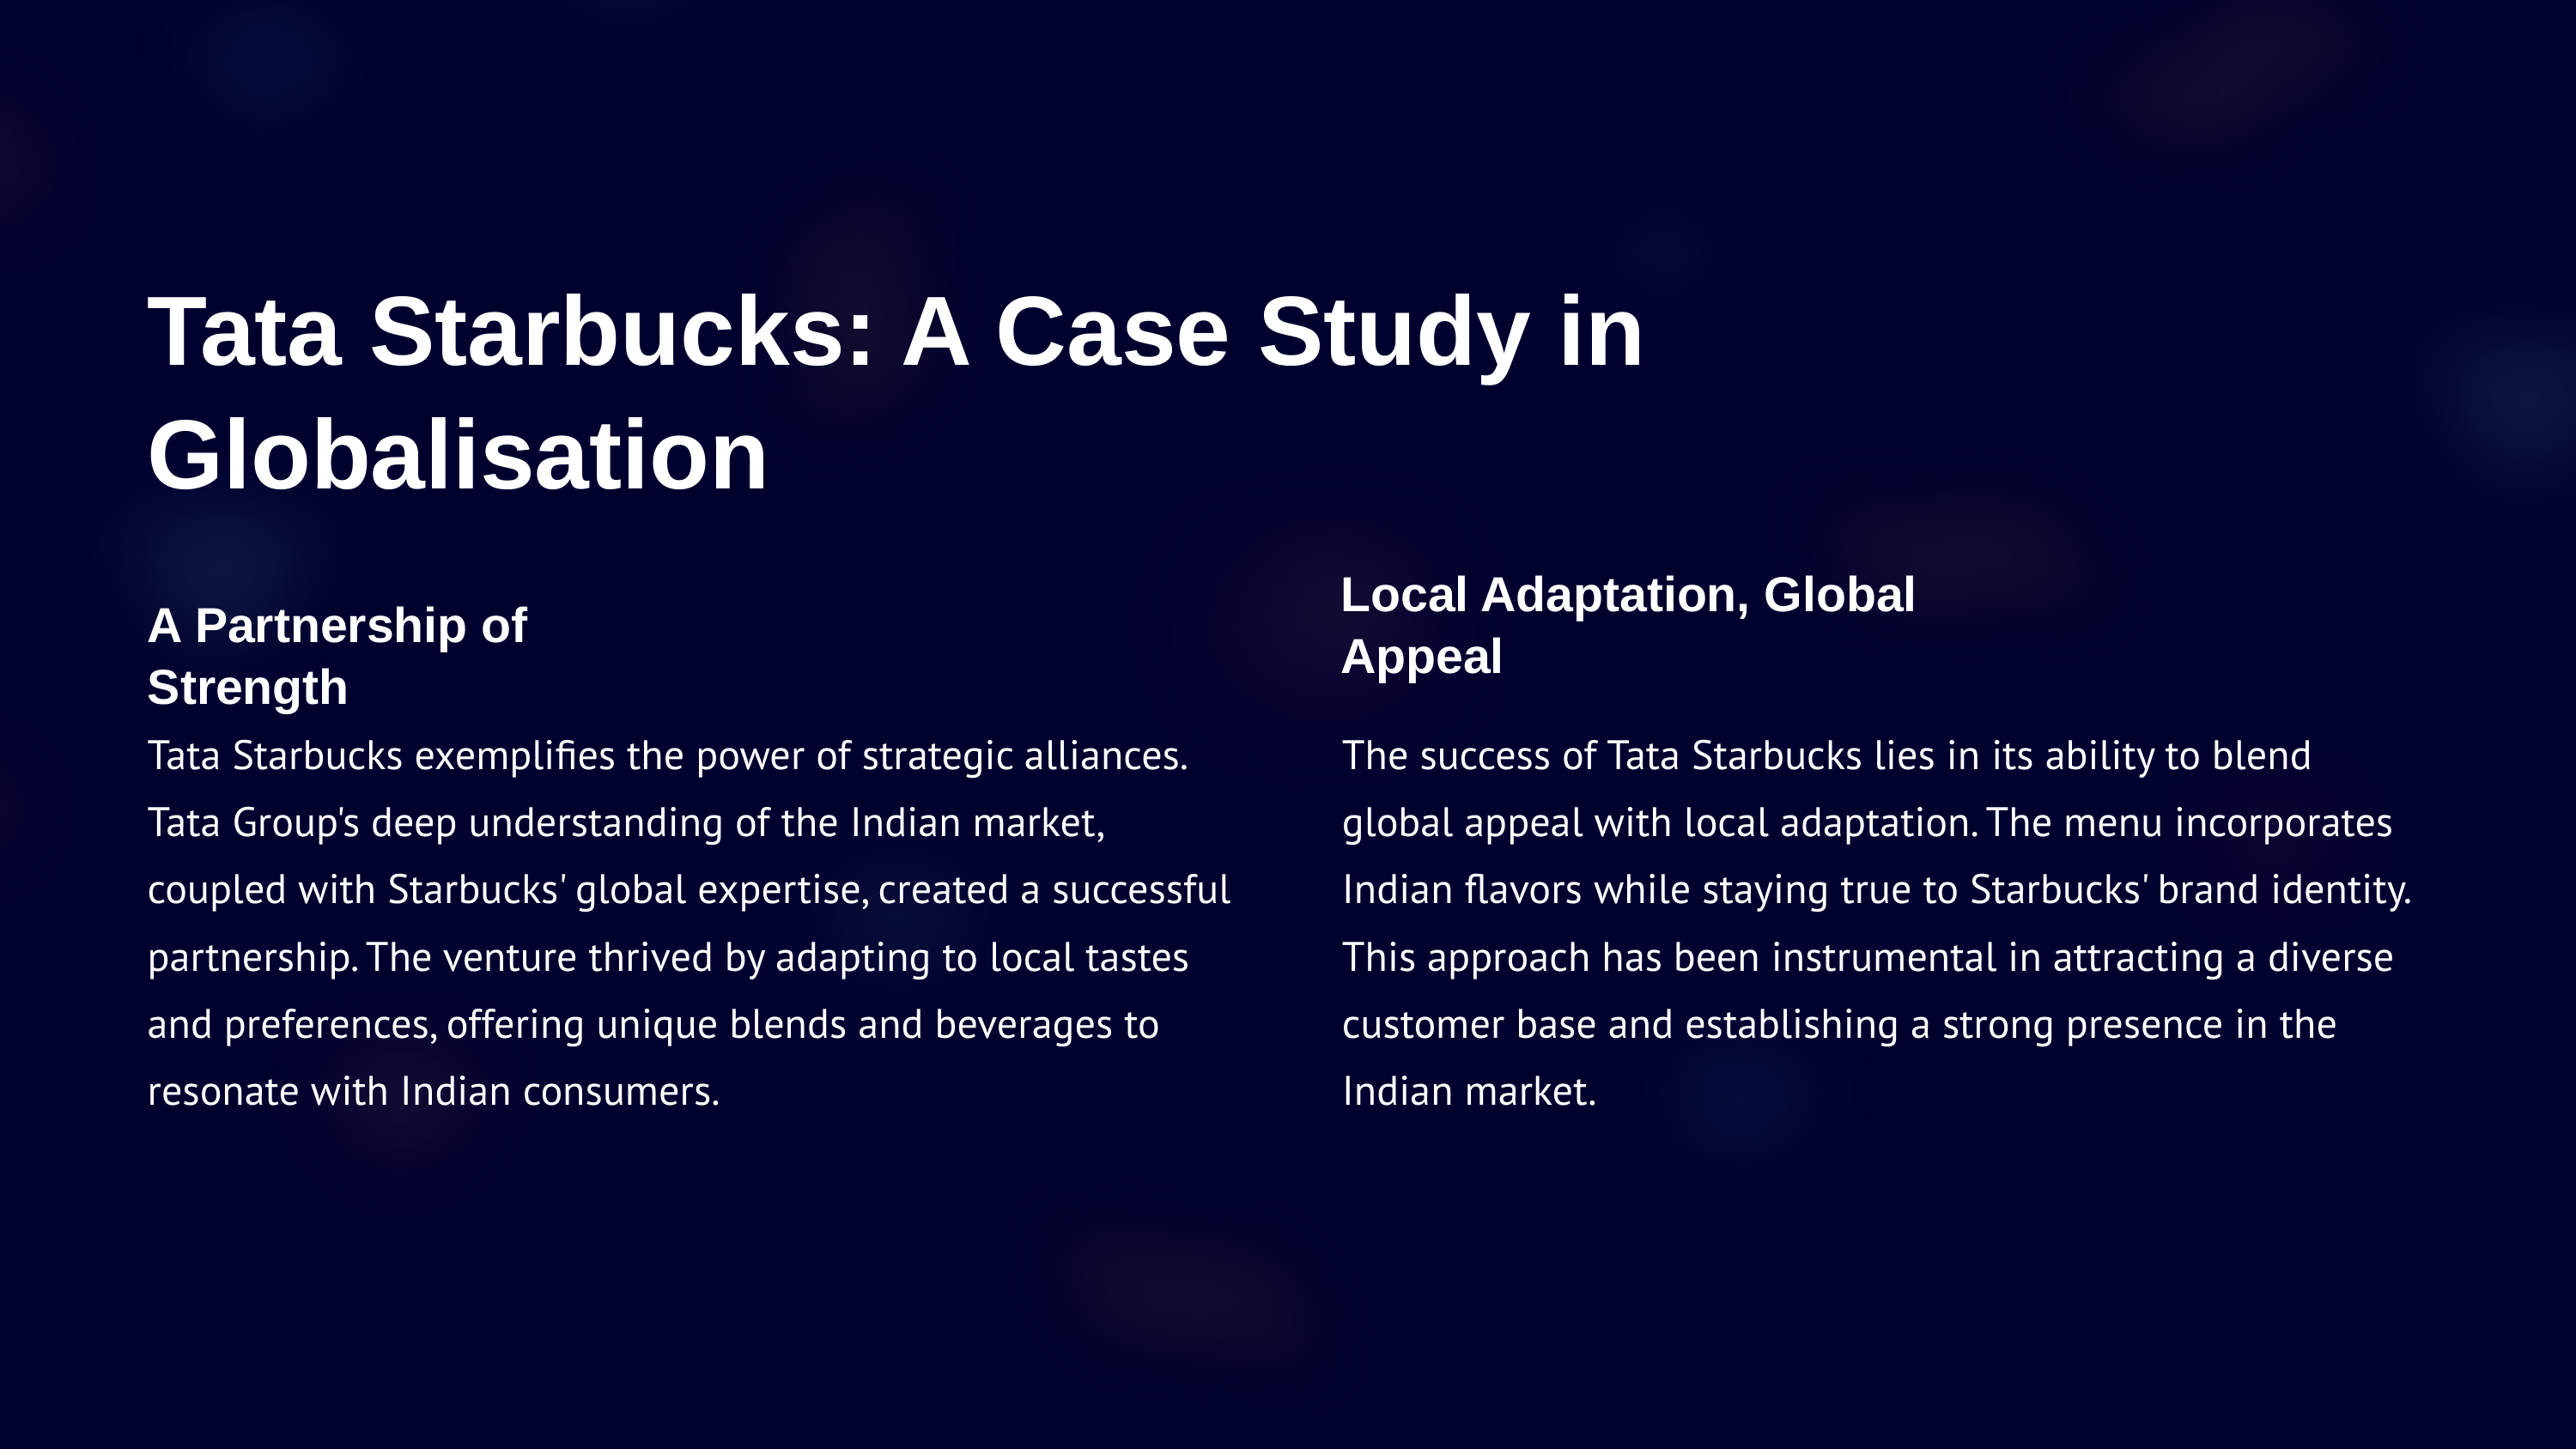

Tata Starbucks: A Case Study in Globalisation
Local Adaptation, Global Appeal
A Partnership of Strength
Tata Starbucks exemplifies the power of strategic alliances. Tata Group's deep understanding of the Indian market, coupled with Starbucks' global expertise, created a successful partnership. The venture thrived by adapting to local tastes and preferences, offering unique blends and beverages to resonate with Indian consumers.
The success of Tata Starbucks lies in its ability to blend global appeal with local adaptation. The menu incorporates Indian flavors while staying true to Starbucks' brand identity. This approach has been instrumental in attracting a diverse customer base and establishing a strong presence in the Indian market.